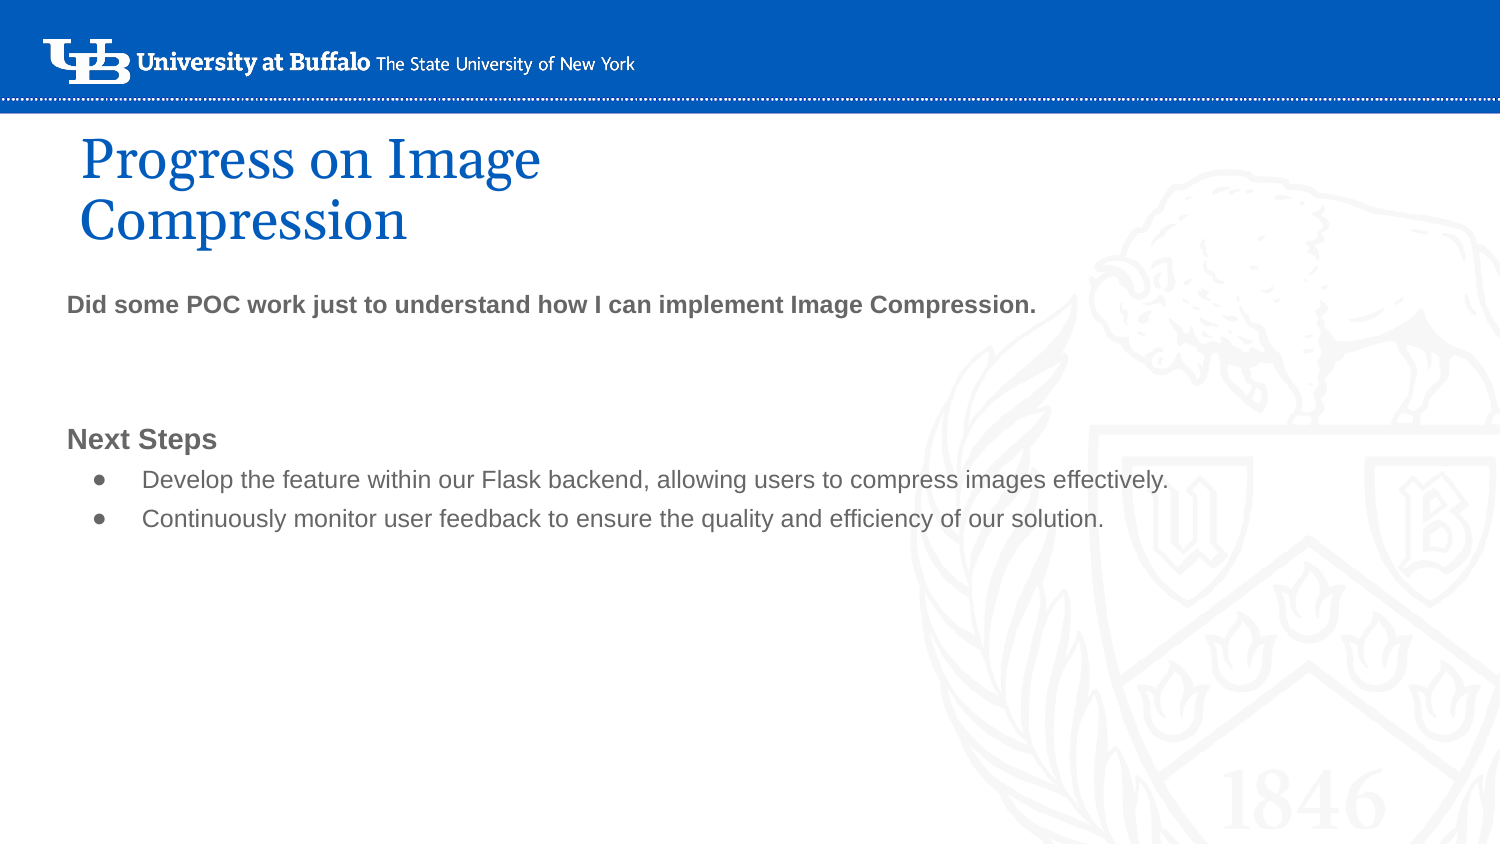

Progress on Image Compression
Did some POC work just to understand how I can implement Image Compression.

Next Steps
Develop the feature within our Flask backend, allowing users to compress images effectively.
Continuously monitor user feedback to ensure the quality and efficiency of our solution.